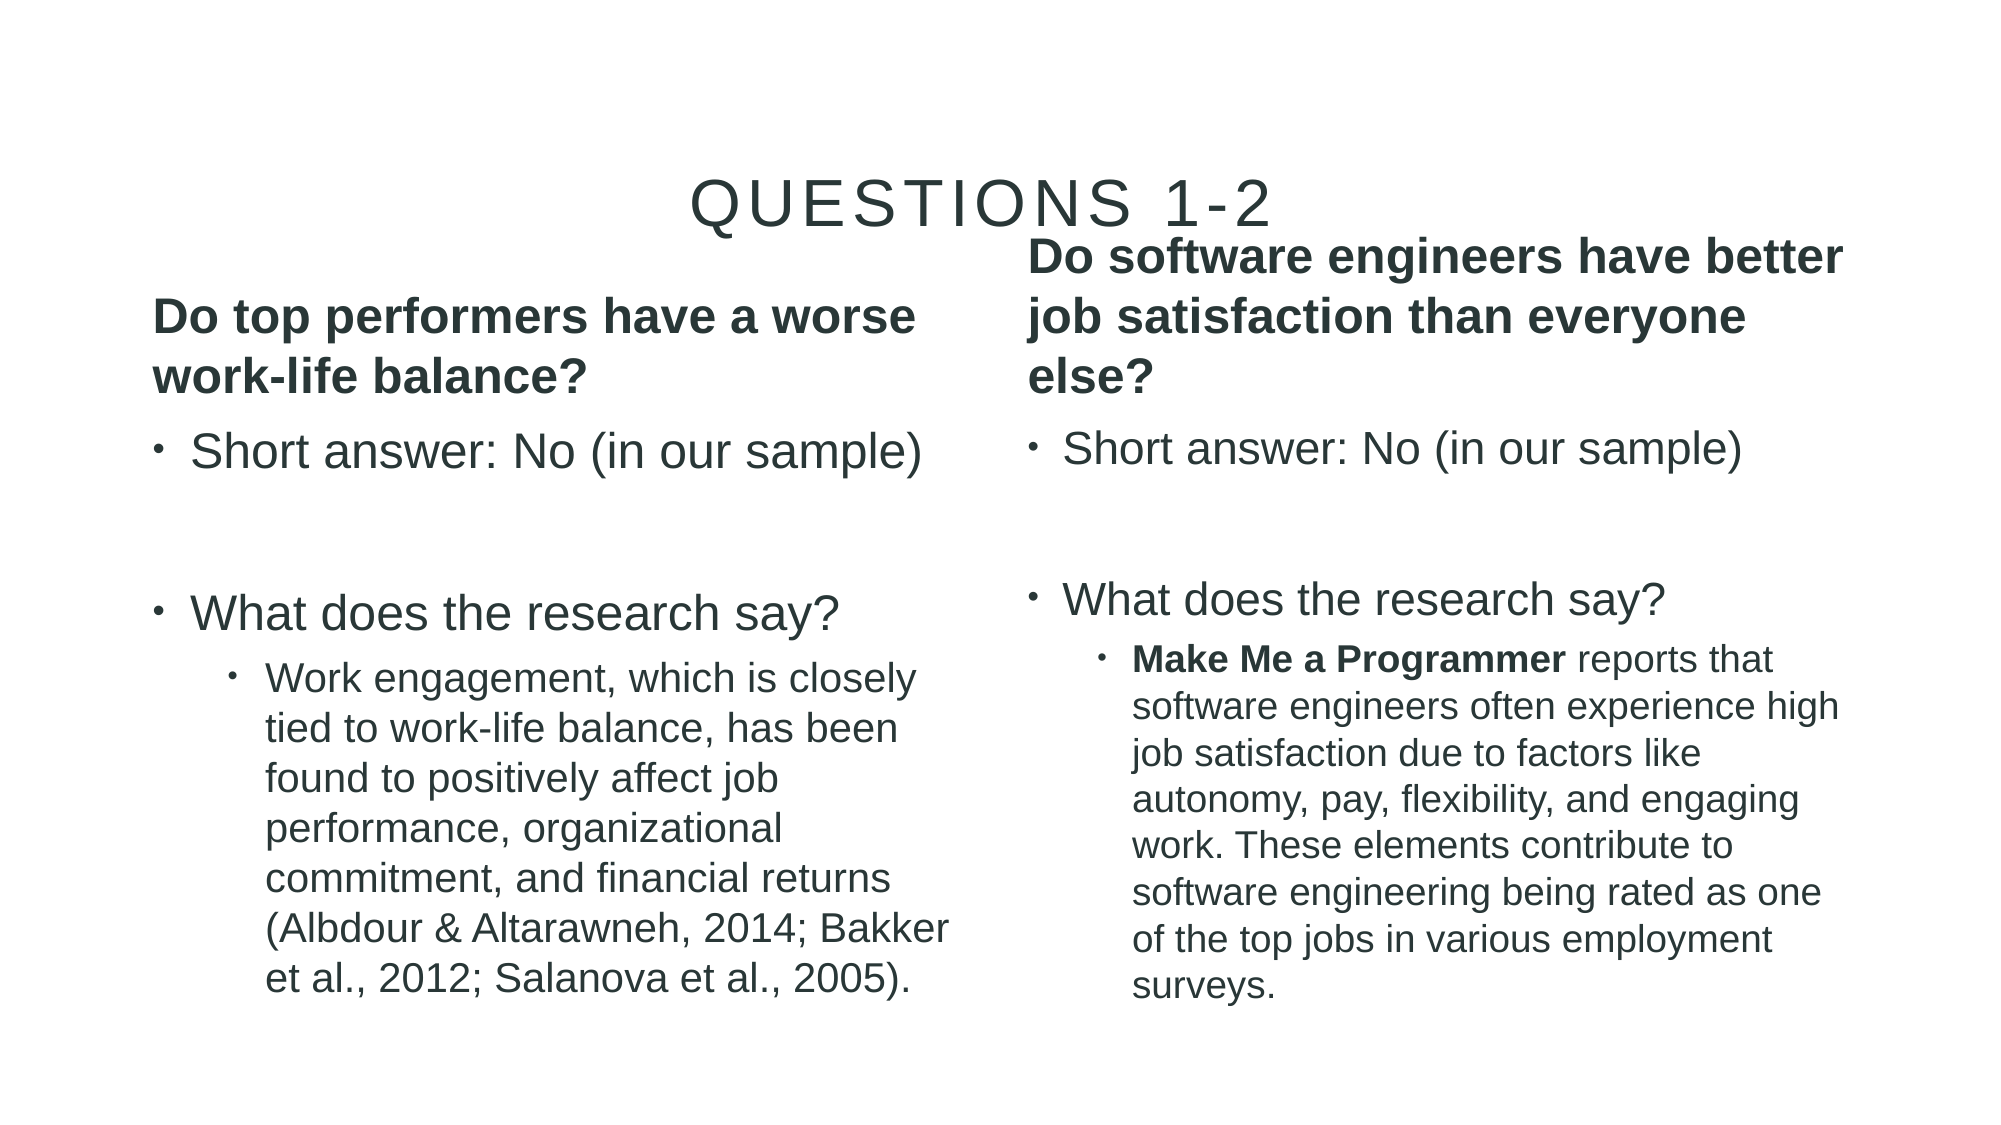

# Questions 1-2
Do top performers have a worse work-life balance?
Do software engineers have better job satisfaction than everyone else?
Short answer: No (in our sample)

What does the research say?
Work engagement, which is closely tied to work-life balance, has been found to positively affect job performance, organizational commitment, and financial returns (Albdour & Altarawneh, 2014; Bakker et al., 2012; Salanova et al., 2005).
Short answer: No (in our sample)

What does the research say?
Make Me a Programmer reports that software engineers often experience high job satisfaction due to factors like autonomy, pay, flexibility, and engaging work. These elements contribute to software engineering being rated as one of the top jobs in various employment surveys.